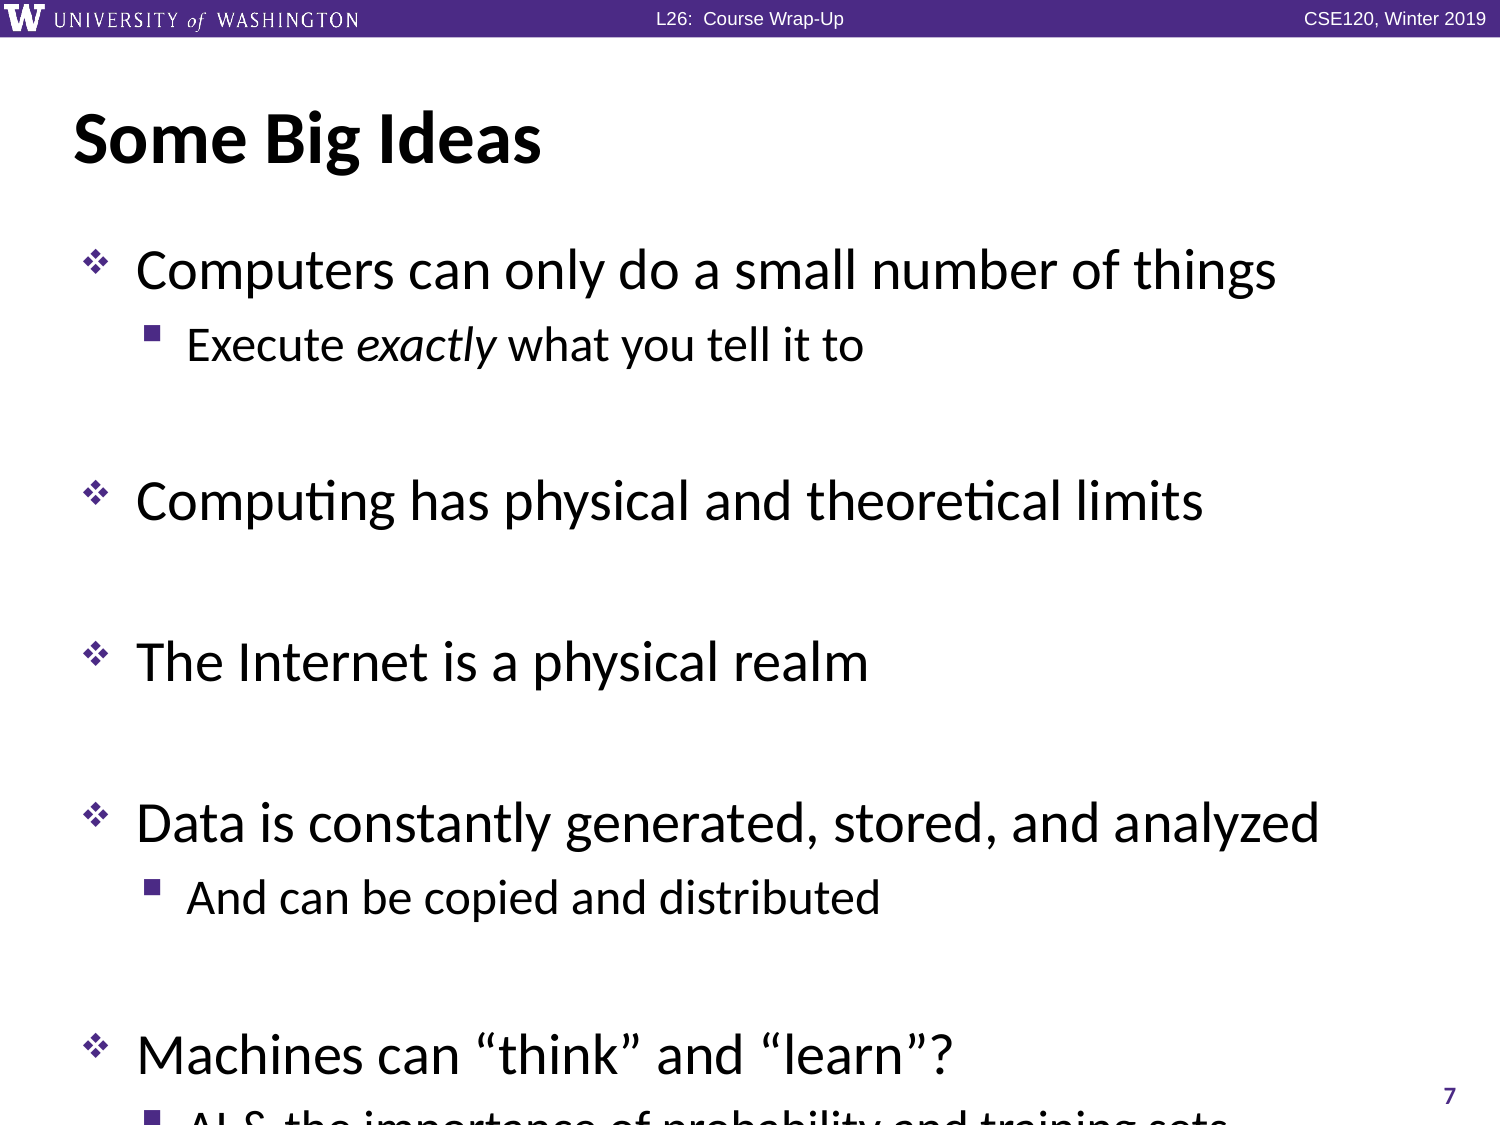

# Some Big Ideas
Computers can only do a small number of things
Execute exactly what you tell it to

Computing has physical and theoretical limits

The Internet is a physical realm

Data is constantly generated, stored, and analyzed
And can be copied and distributed

Machines can “think” and “learn”?
AI & the importance of probability and training sets

7